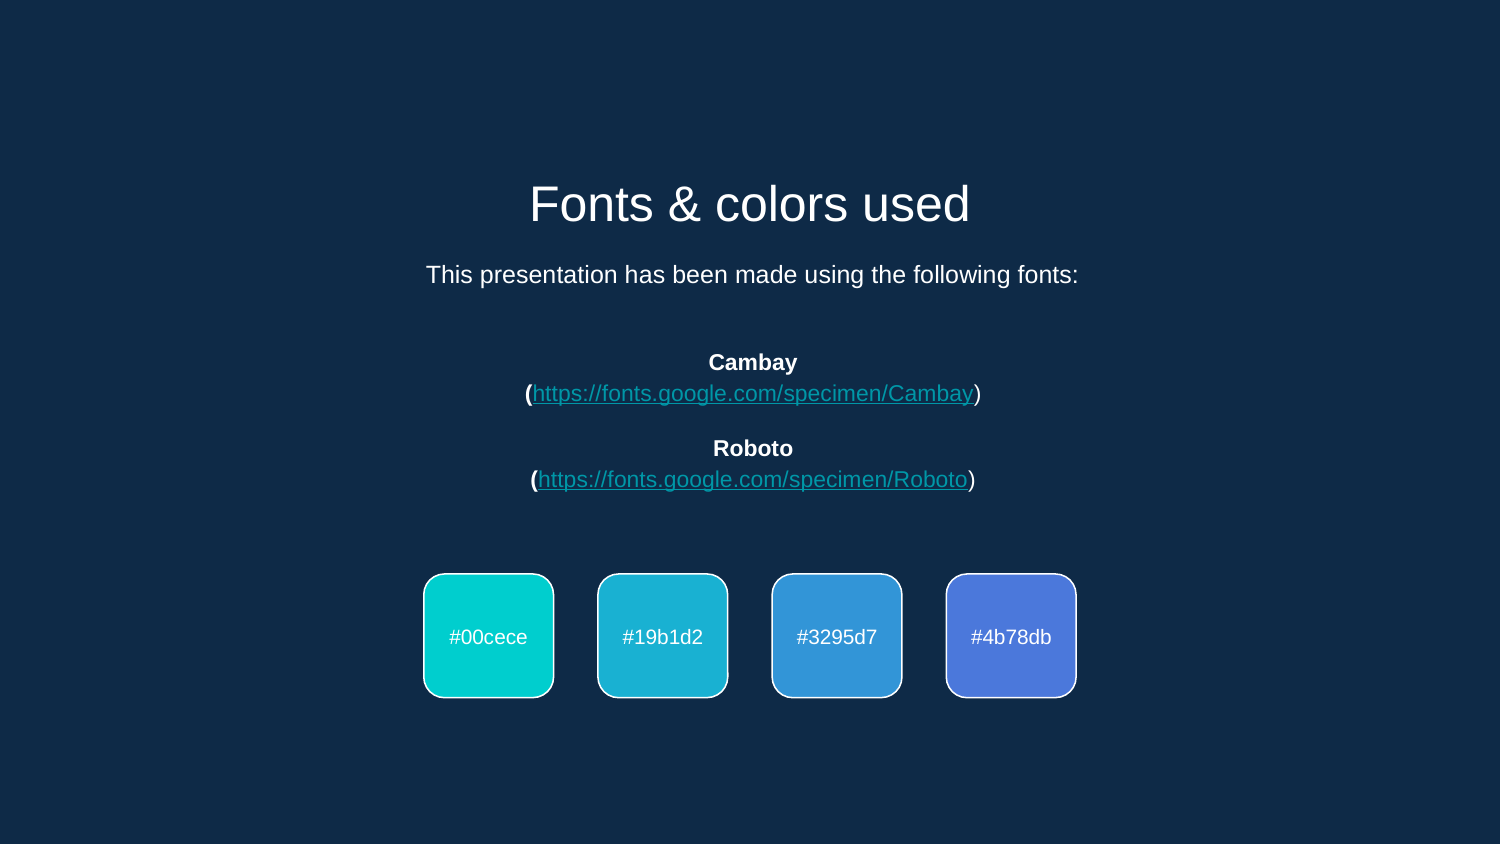

Fonts & colors used
This presentation has been made using the following fonts:

Cambay
(https://fonts.google.com/specimen/Cambay)

Roboto
(https://fonts.google.com/specimen/Roboto)

#00cece
#19b1d2
#3295d7
#4b78db